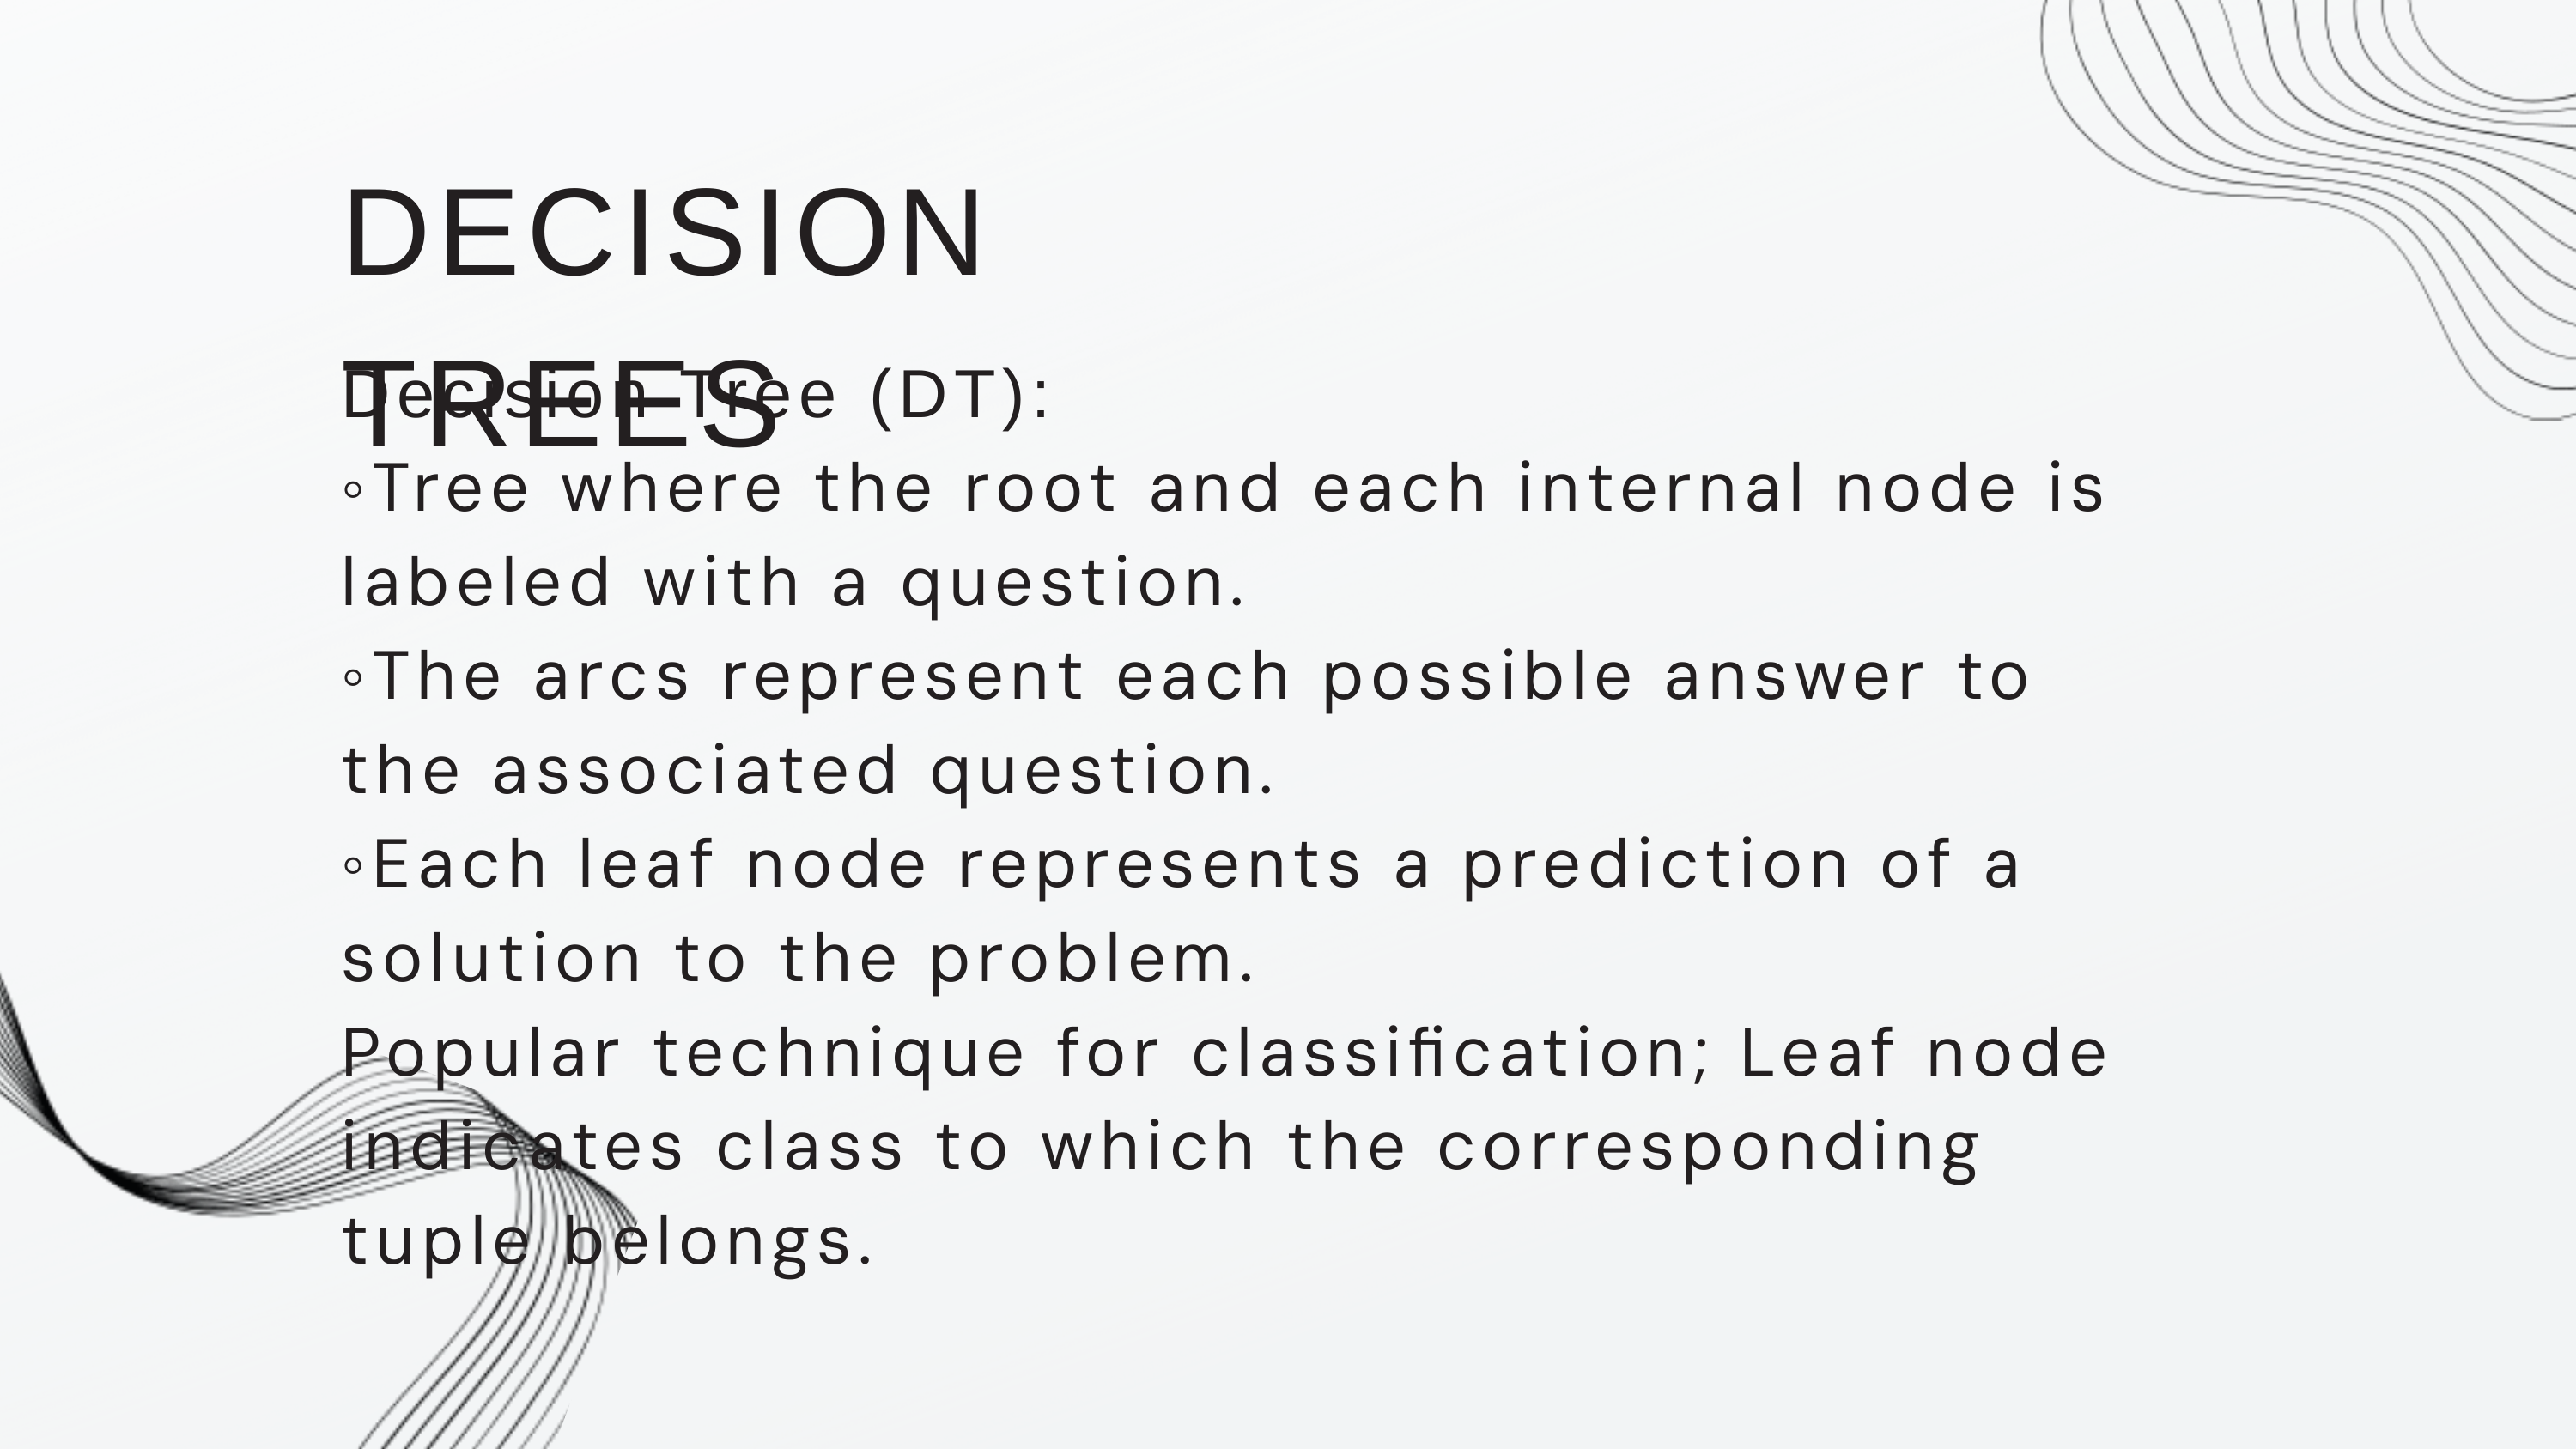

DECISION TREES
Decision Tree (DT):
◦Tree where the root and each internal node is labeled with a question.
◦The arcs represent each possible answer to the associated question.
◦Each leaf node represents a prediction of a solution to the problem.
Popular technique for classification; Leaf node indicates class to which the corresponding tuple belongs.